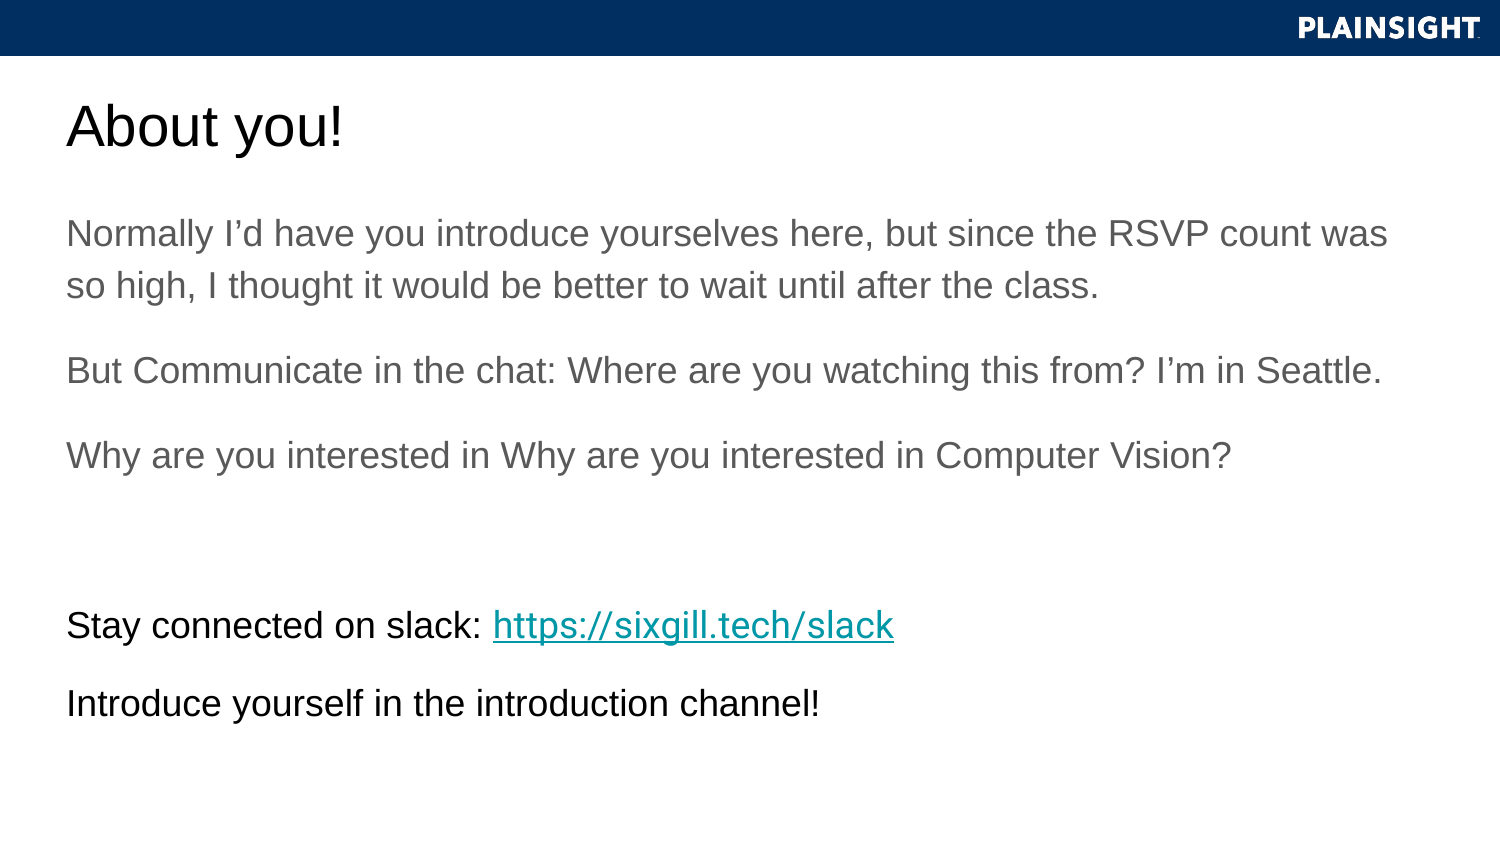

# About you!
Normally I’d have you introduce yourselves here, but since the RSVP count was so high, I thought it would be better to wait until after the class.
But Communicate in the chat: Where are you watching this from? I’m in Seattle.
Why are you interested in Why are you interested in Computer Vision?

Stay connected on slack: https://sixgill.tech/slack
Introduce yourself in the introduction channel!